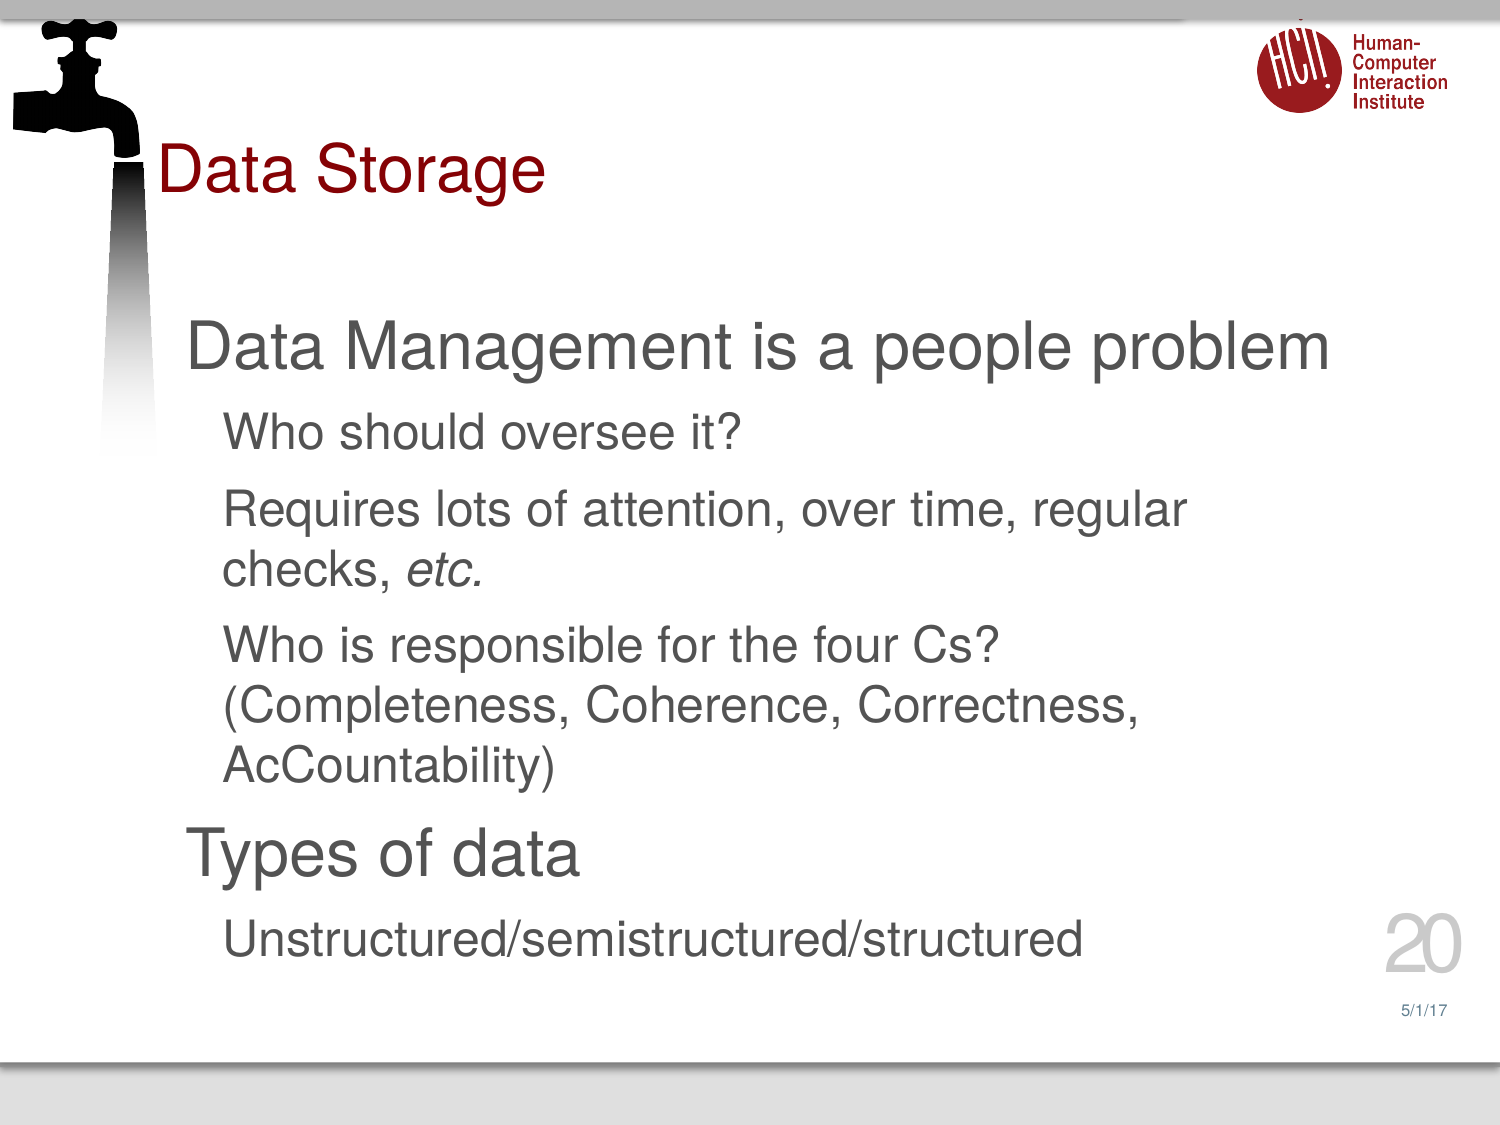

# Data Storage
Data Management is a people problem
Who should oversee it?
Requires lots of attention, over time, regular checks, etc.
Who is responsible for the four Cs? (Completeness, Coherence, Correctness, AcCountability)
Types of data
Unstructured/semistructured/structured
20
5/1/17